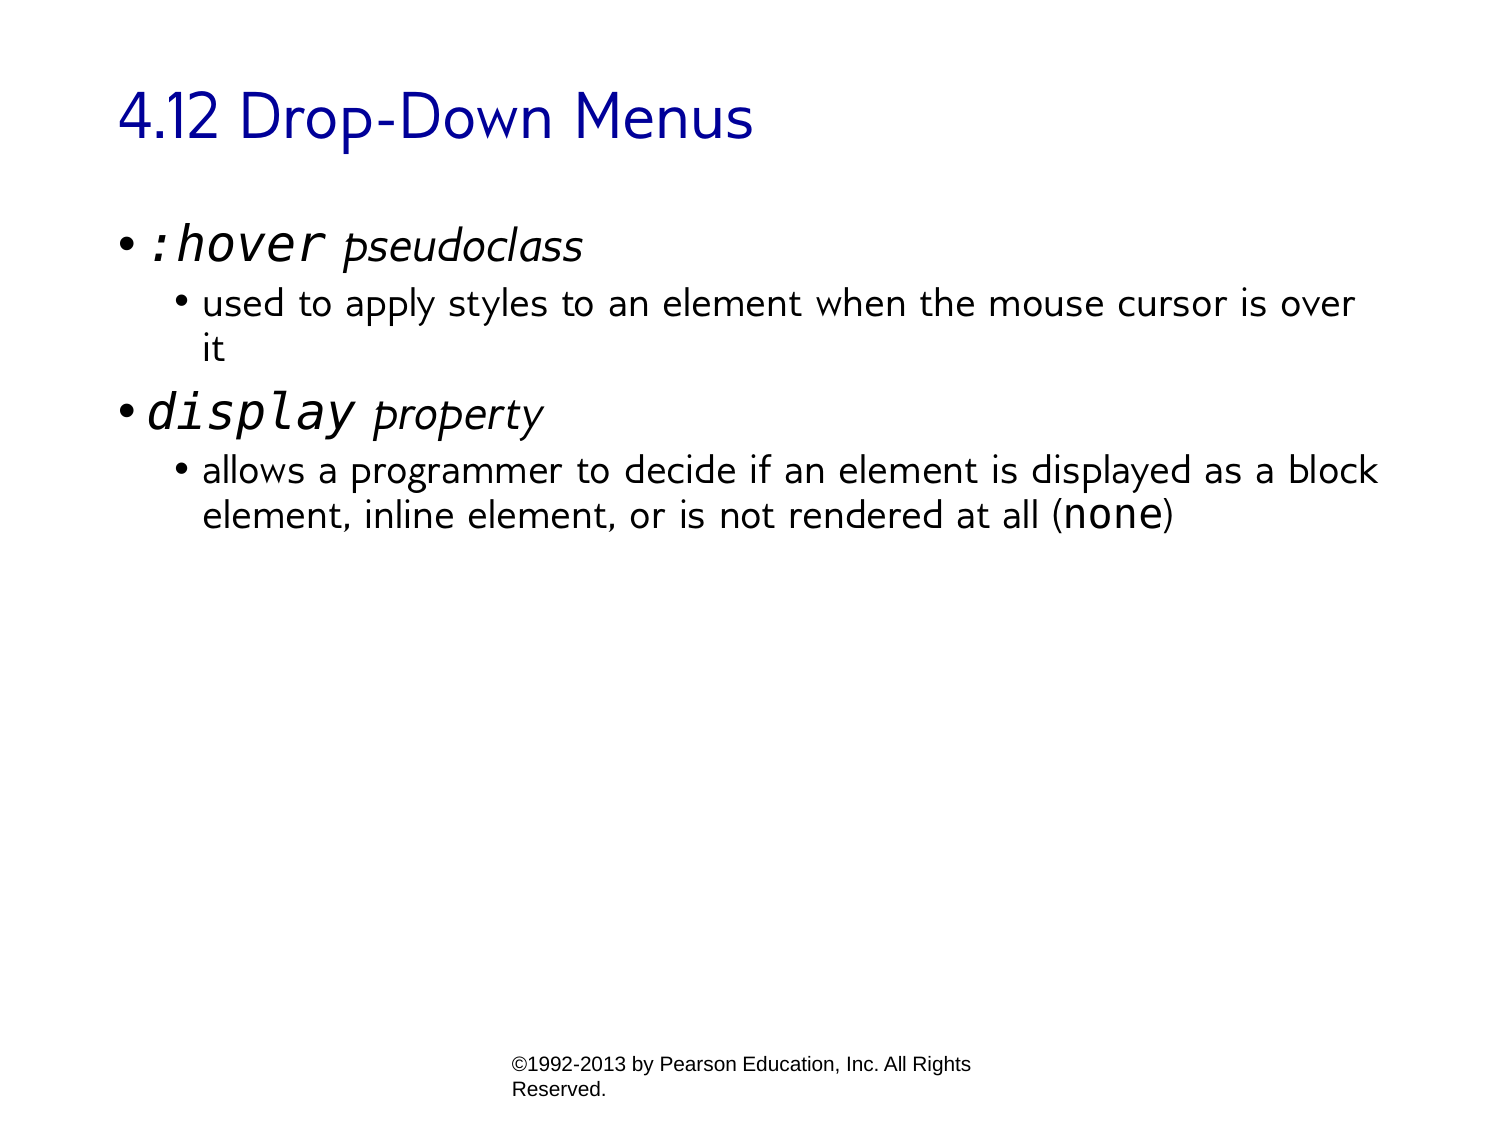

# 4.12 Drop-Down Menus
:hover pseudoclass
used to apply styles to an element when the mouse cursor is over it
display property
allows a programmer to decide if an element is displayed as a block element, inline element, or is not rendered at all (none)
©1992-2013 by Pearson Education, Inc. All Rights Reserved.